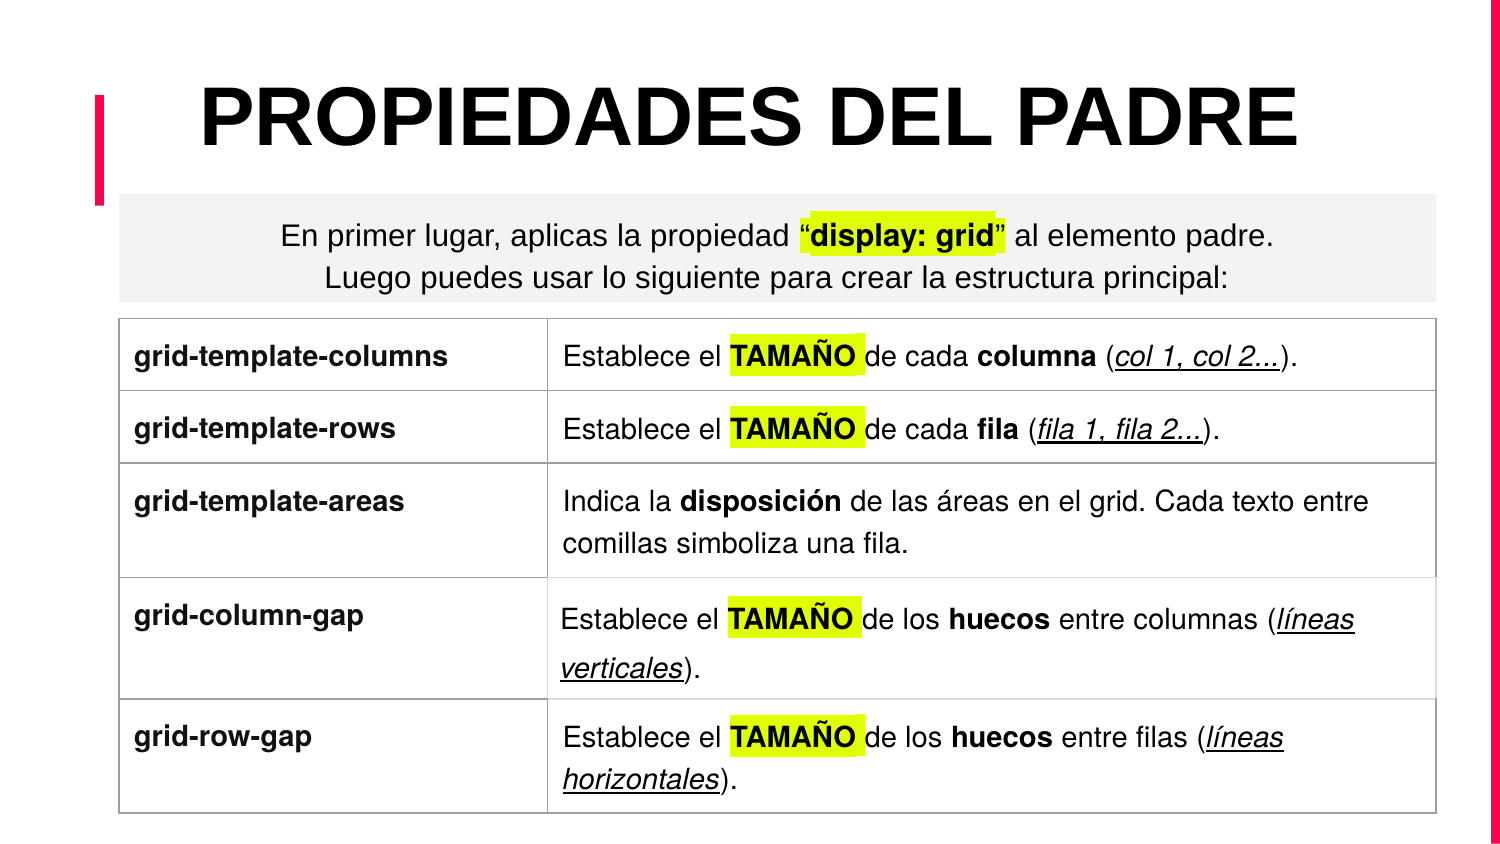

PROPIEDADES DEL PADRE
En primer lugar, aplicas la propiedad “display: grid” al elemento padre.
Luego puedes usar lo siguiente para crear la estructura principal:
| grid-template-columns | Establece el TAMAÑO de cada columna (col 1, col 2...). |
| --- | --- |
| grid-template-rows | Establece el TAMAÑO de cada fila (fila 1, fila 2...). |
| grid-template-areas | Indica la disposición de las áreas en el grid. Cada texto entre comillas simboliza una fila. |
| grid-column-gap | Establece el TAMAÑO de los huecos entre columnas (líneas verticales). |
| grid-row-gap | Establece el TAMAÑO de los huecos entre filas (líneas horizontales). |